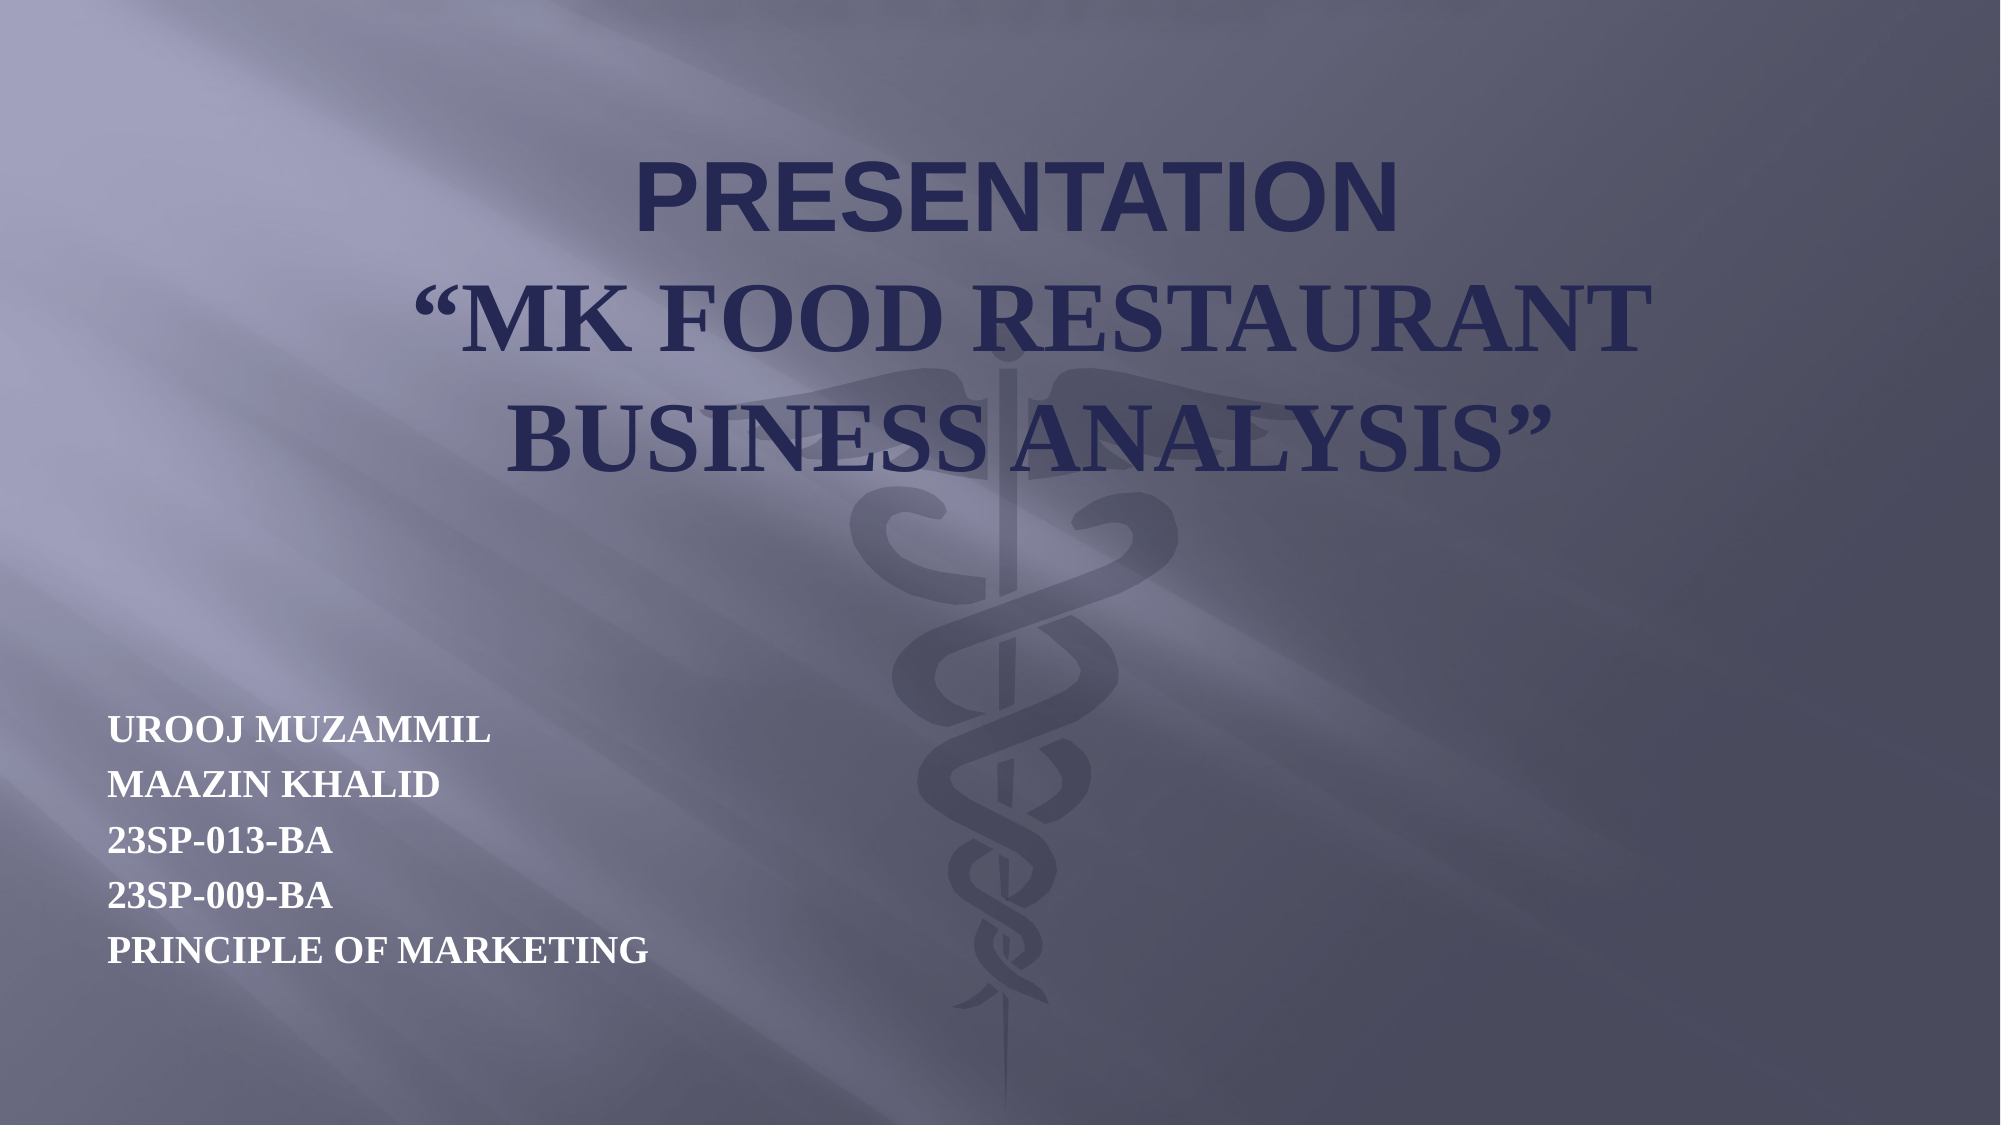

# Presentation “MK Food RESTAURANT Business ANALYSIS”
UROOJ MUZAMMIL
MAAZIN KHALID
23SP-013-BA
23SP-009-BA
PRINCIPLE OF MARKETING